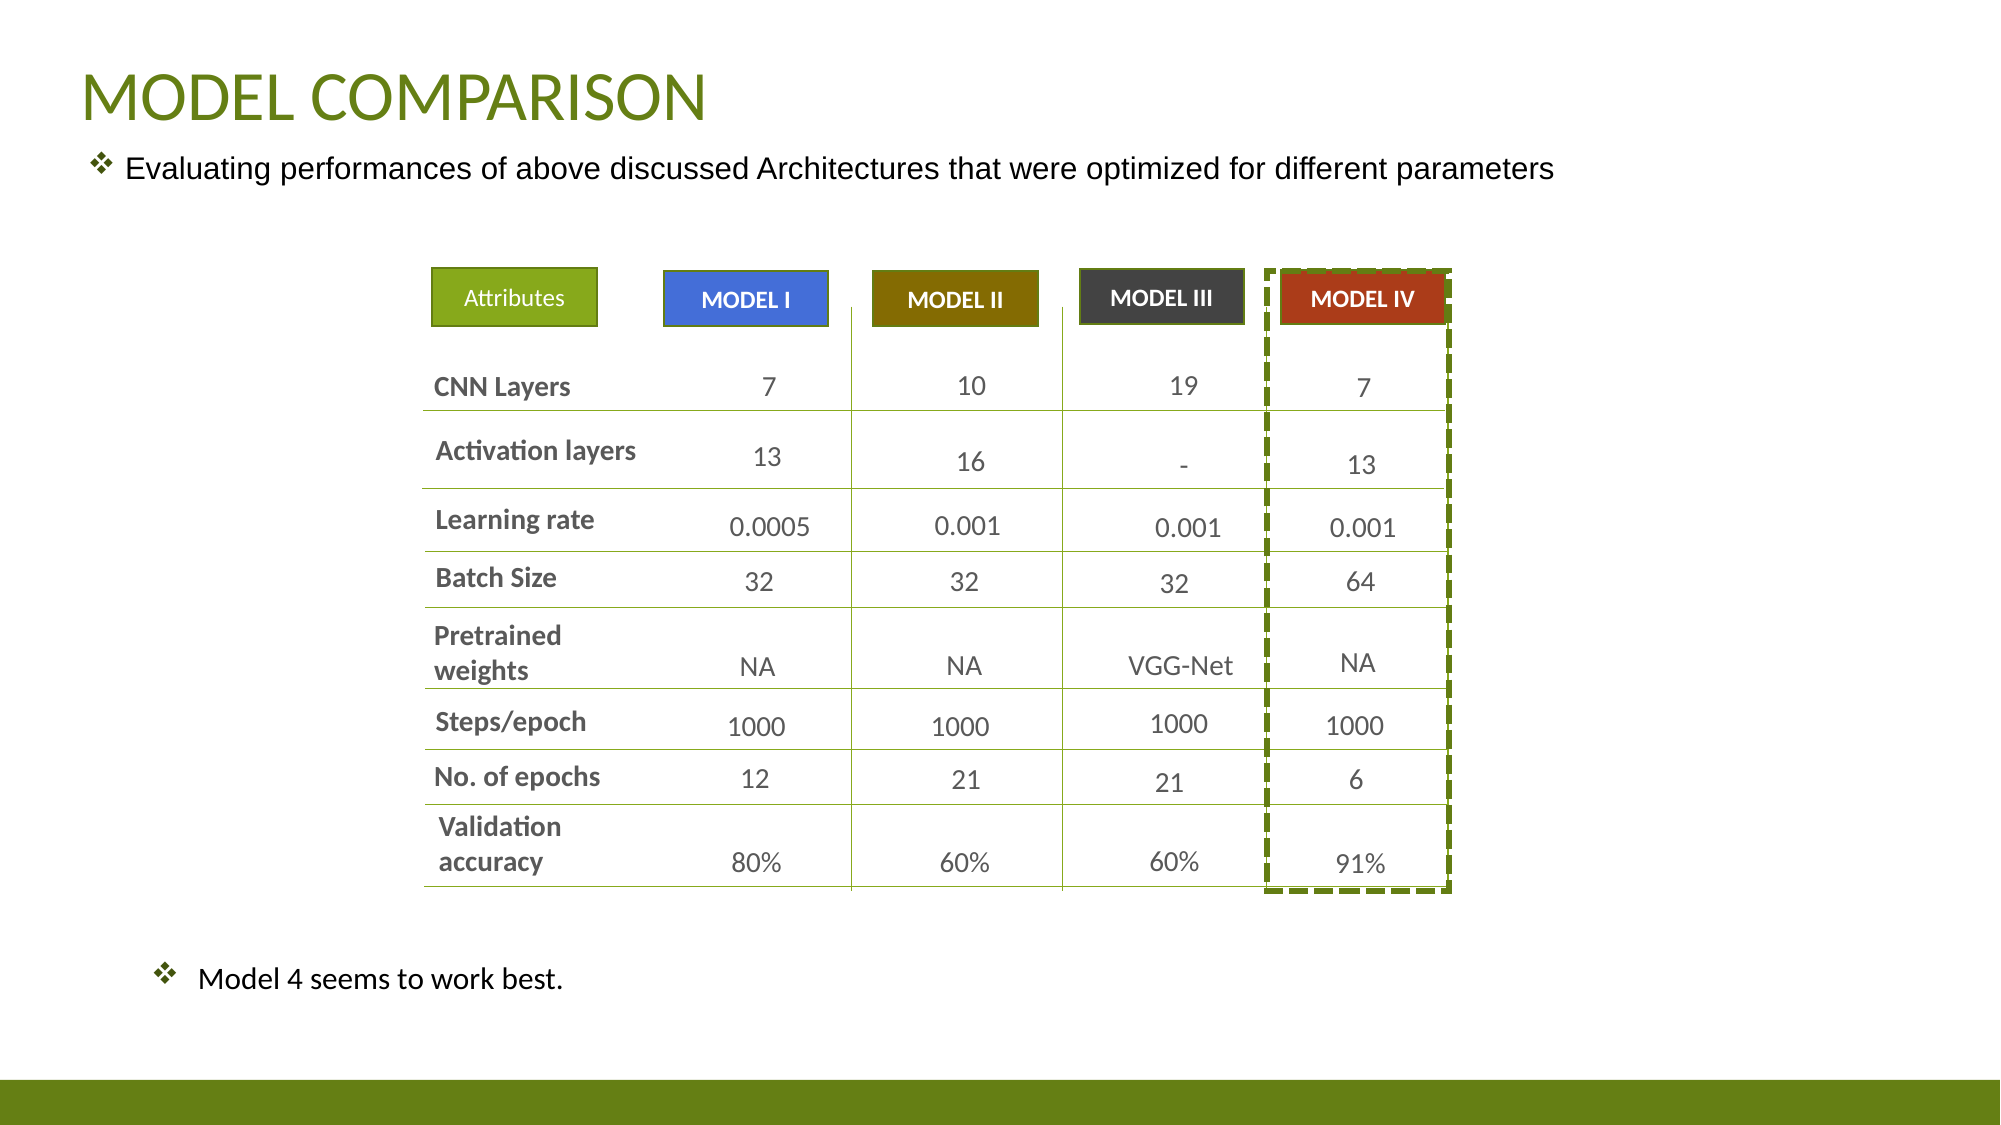

# MODEL COMPARISON
Evaluating performances of above discussed Architectures that were optimized for different parameters
Attributes
MODEL III
MODEL IV

MODEL II
MODEL I
10
19
7
CNN Layers
7
Activation layers
13
16
13
-
Learning rate
0.001
0.0005
0.001
0.001
Batch Size
64
32
32
32
Pretrained weights
NA
NA
VGG-Net
NA
Steps/epoch
1000
1000
1000
1000
No. of epochs
12
21
6
21
Validation accuracy
60%
60%
80%
91%
Model 4 seems to work best.